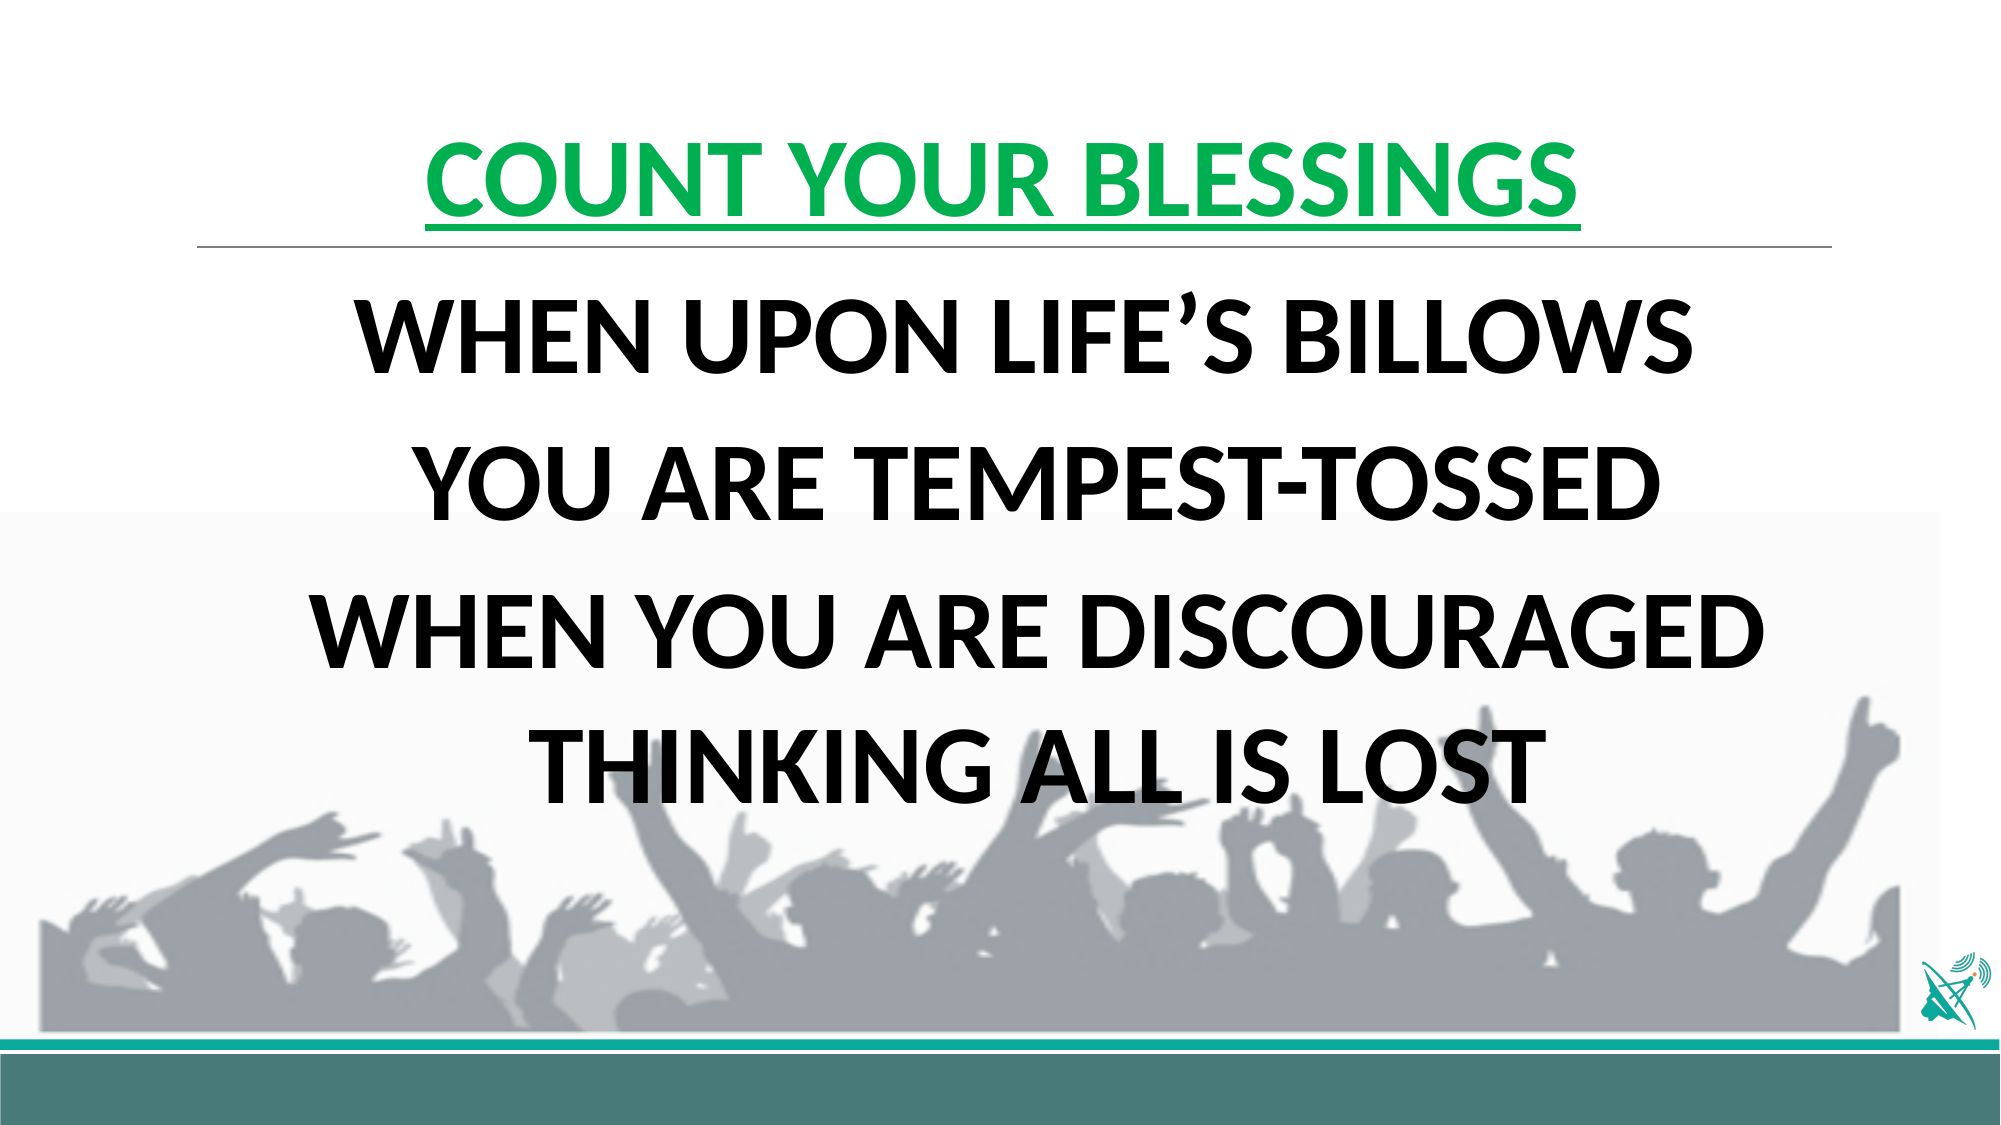

# COUNT YOUR BLESSINGS
WHEN UPON LIFE’S BILLOWS
YOU ARE TEMPEST-TOSSED
WHEN YOU ARE DISCOURAGED THINKING ALL IS LOST